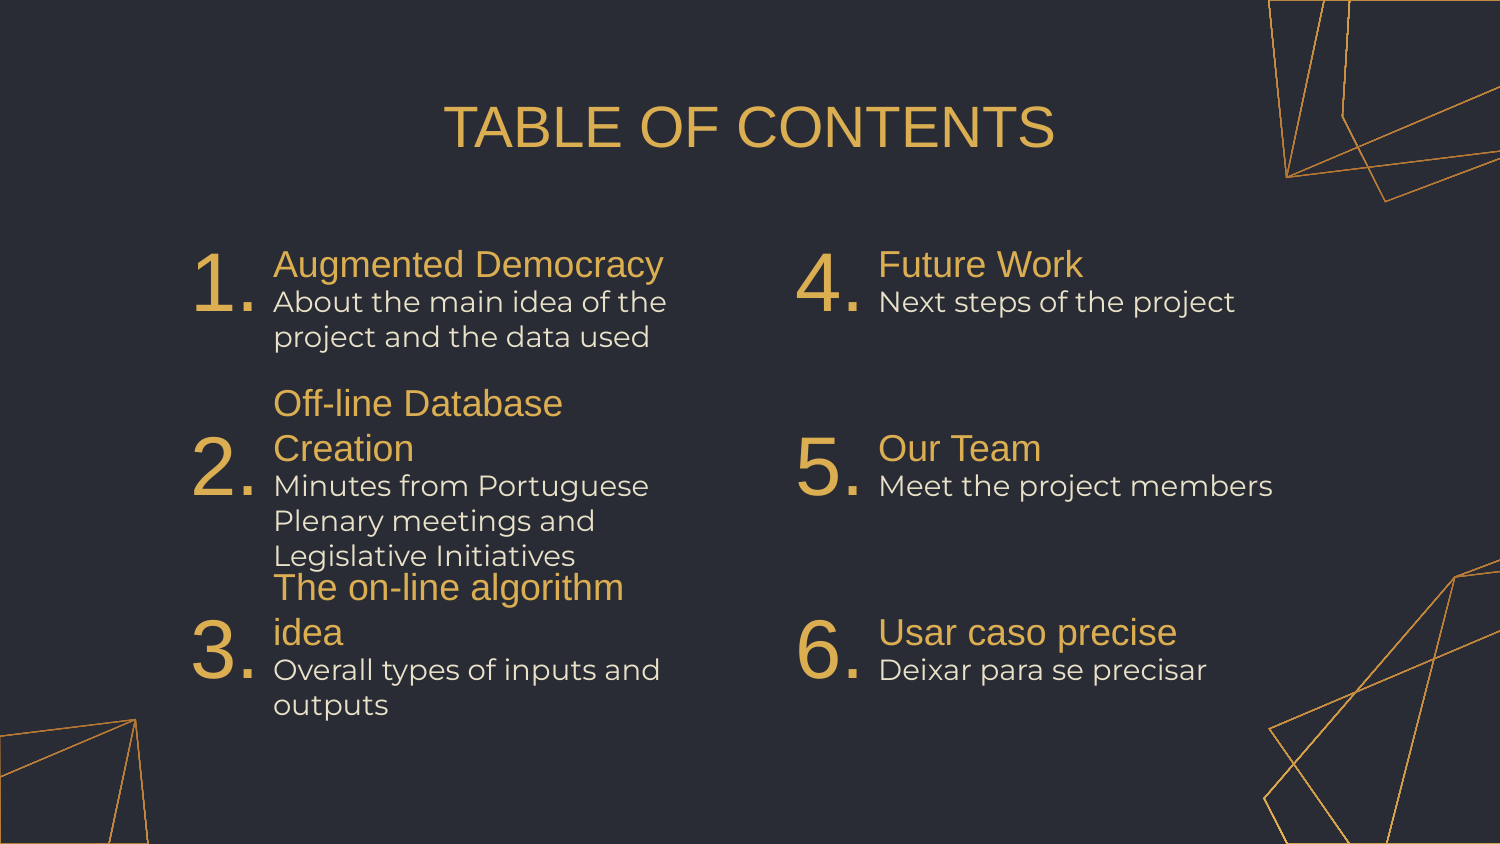

# TABLE OF CONTENTS
1.
4.
Augmented Democracy
Future Work
About the main idea of the project and the data used
Next steps of the project
2.
5.
Off-line Database Creation
Our Team
Minutes from Portuguese Plenary meetings and Legislative Initiatives
Meet the project members
3.
6.
The on-line algorithm idea
Usar caso precise
Overall types of inputs and outputs
Deixar para se precisar